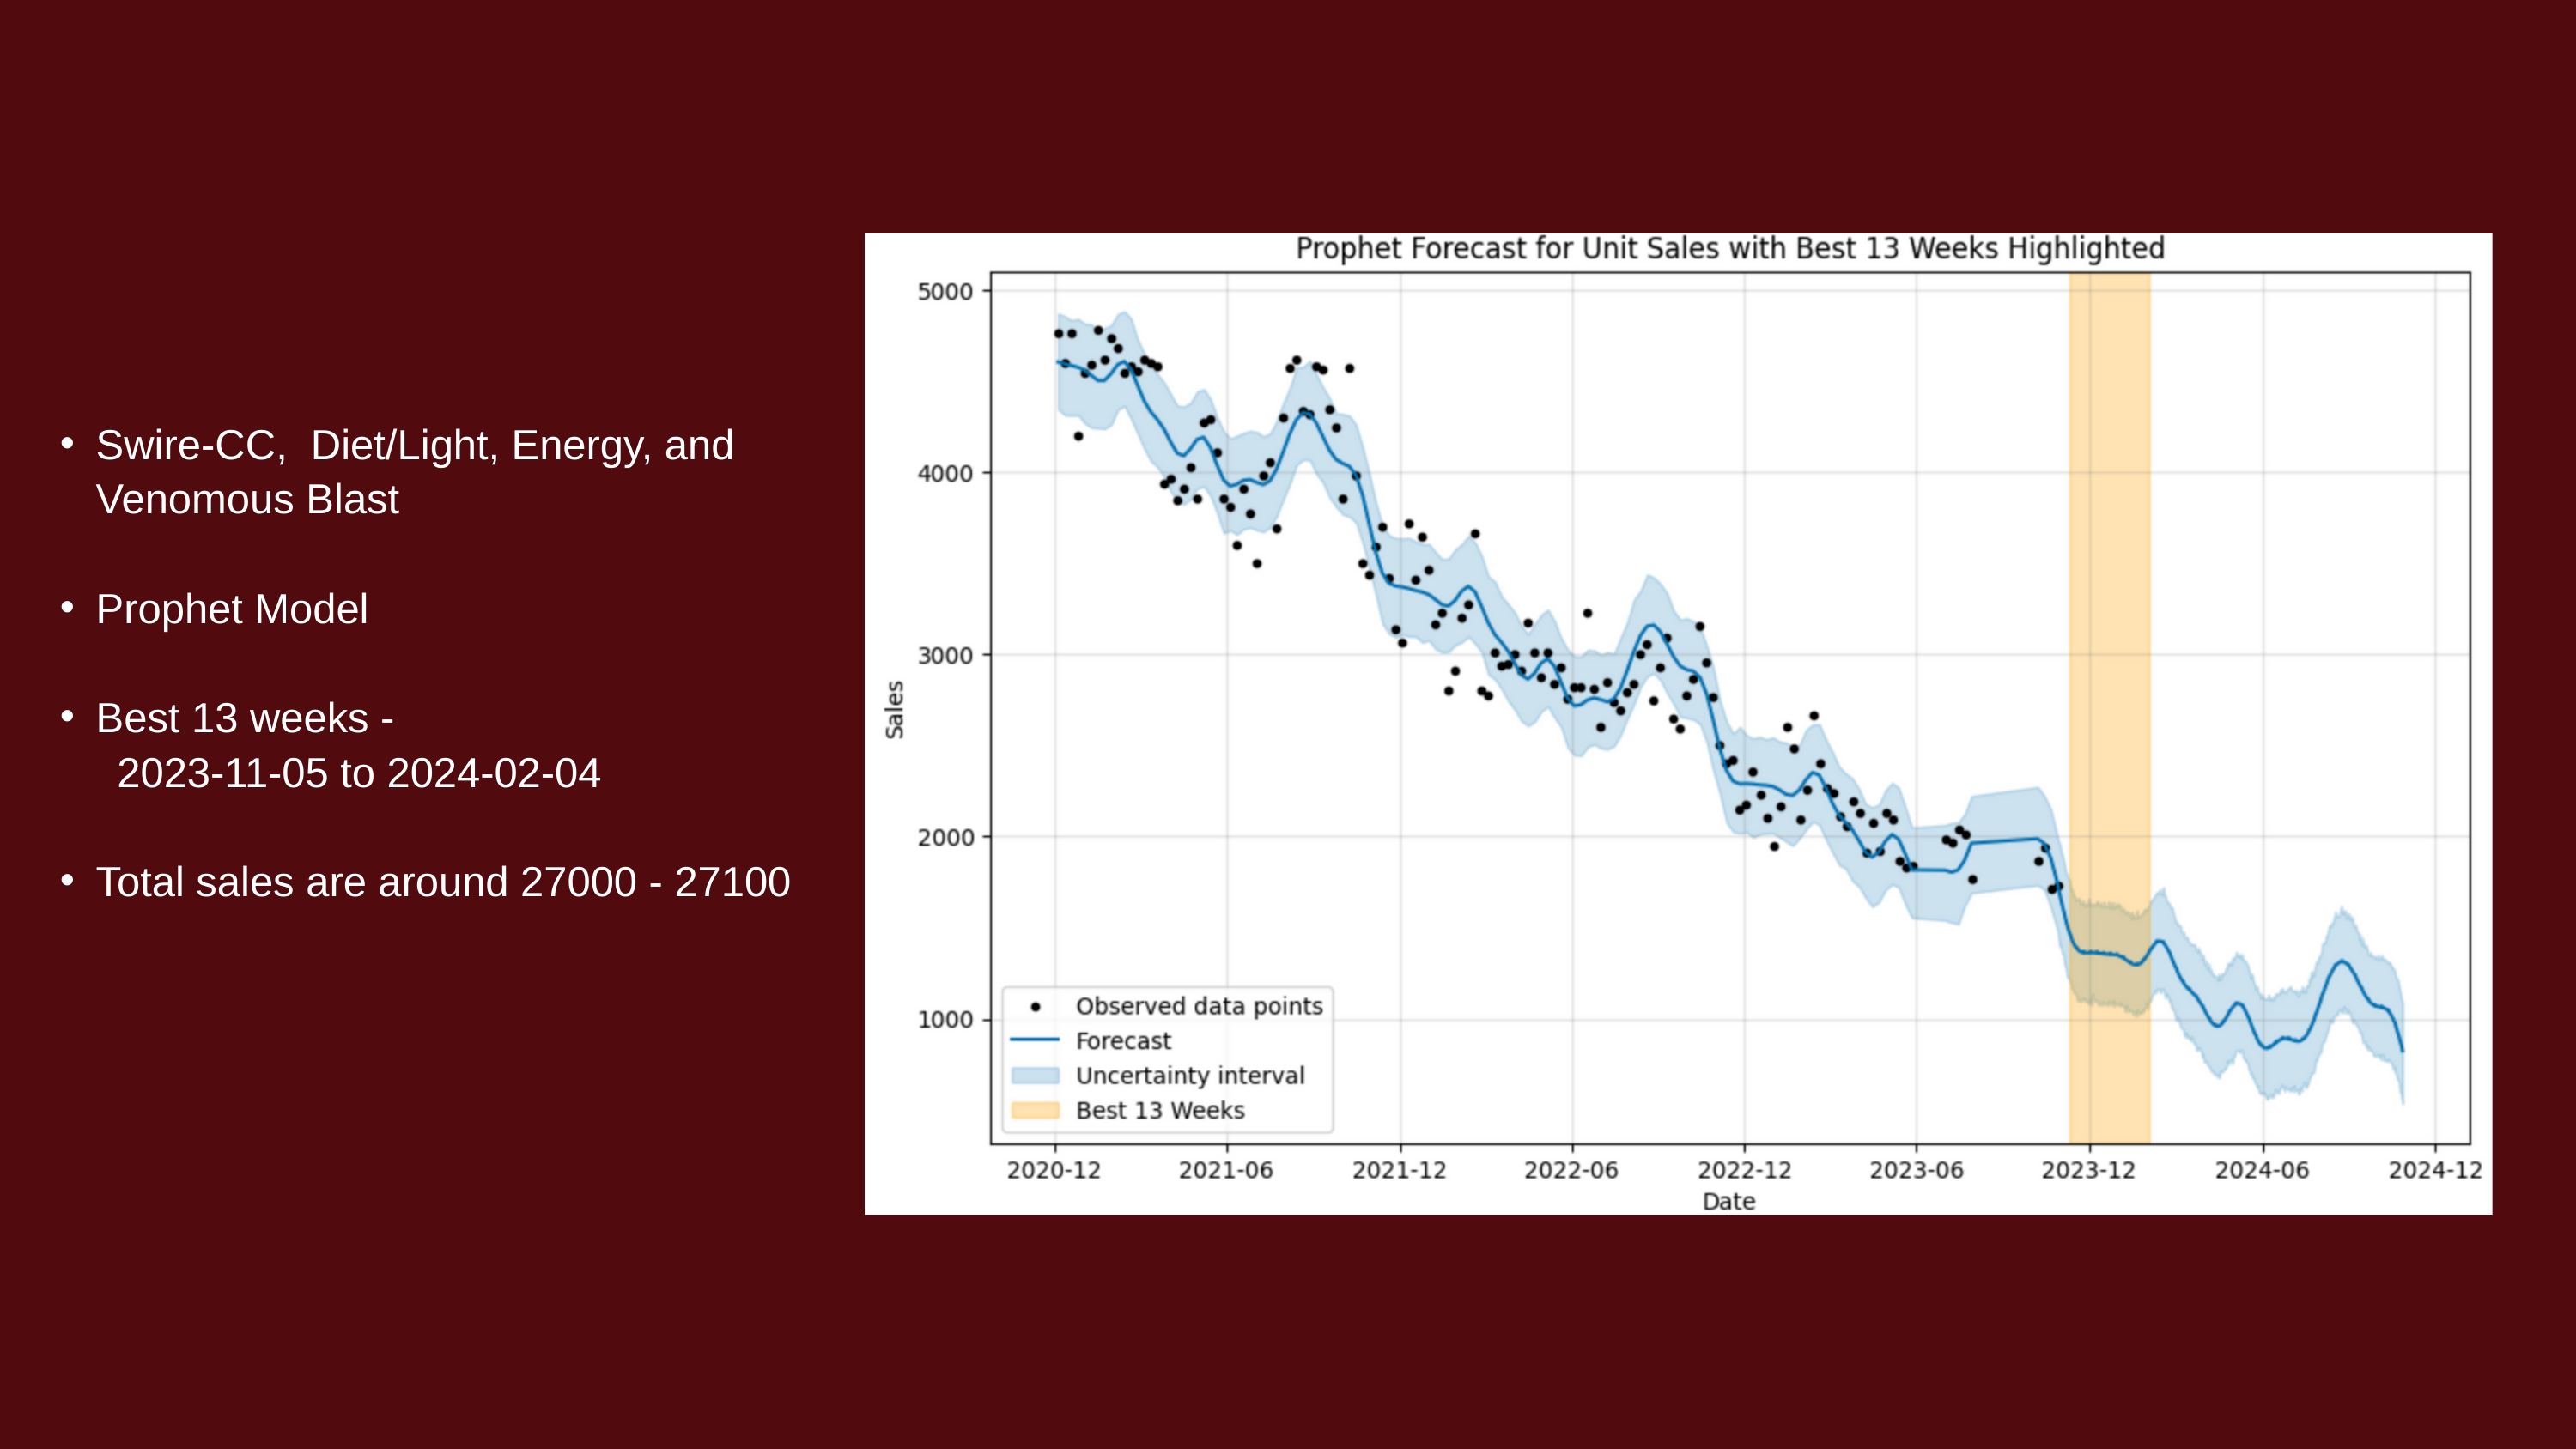

Swire-CC,  Diet/Light, Energy, and Venomous Blast

Prophet Model

Best 13 weeks -
        2023-11-05 to 2024-02-04

Total sales are around 27000 - 27100